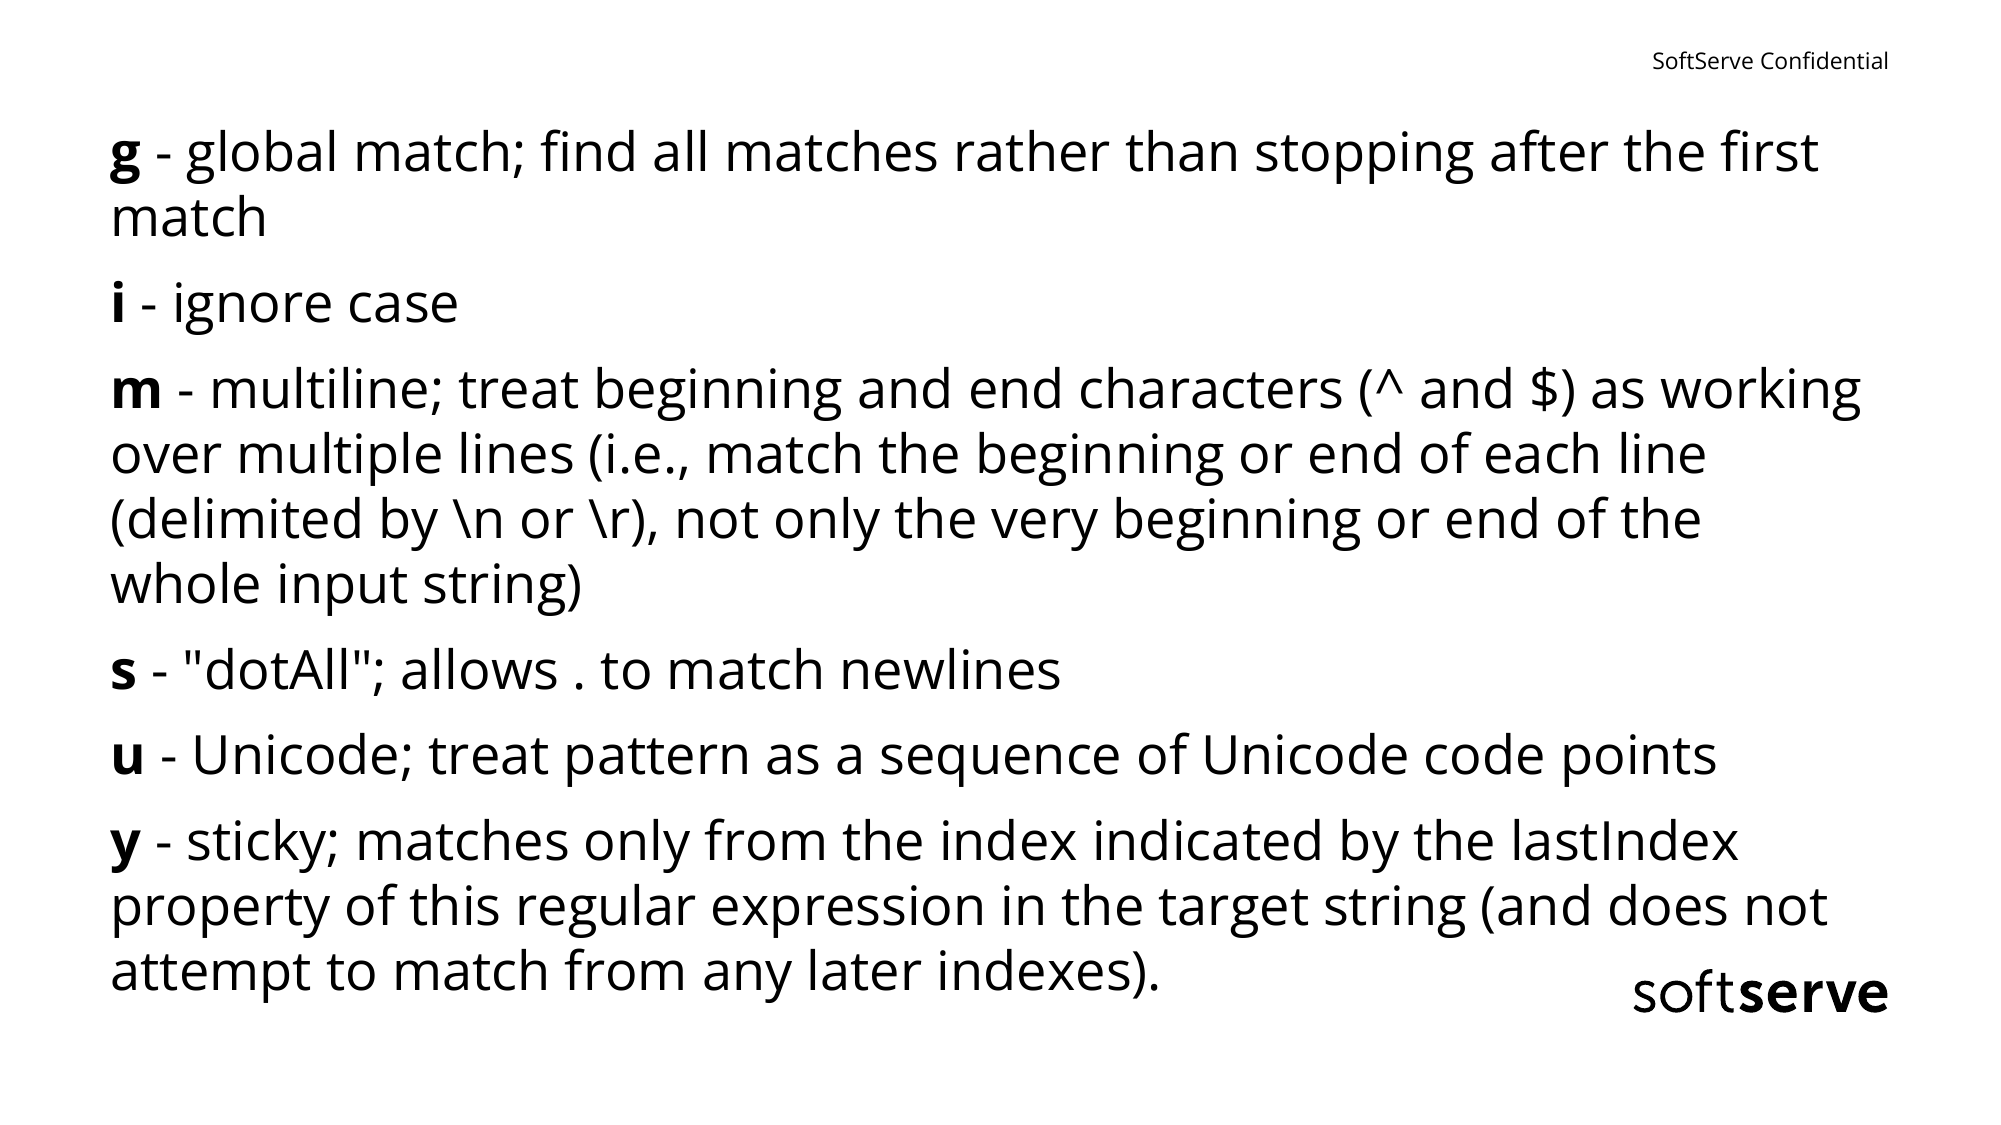

g - global match; find all matches rather than stopping after the first match
i - ignore case
m - multiline; treat beginning and end characters (^ and $) as working over multiple lines (i.e., match the beginning or end of each line (delimited by \n or \r), not only the very beginning or end of the whole input string)
s - "dotAll"; allows . to match newlines
u - Unicode; treat pattern as a sequence of Unicode code points
y - sticky; matches only from the index indicated by the lastIndex property of this regular expression in the target string (and does not attempt to match from any later indexes).